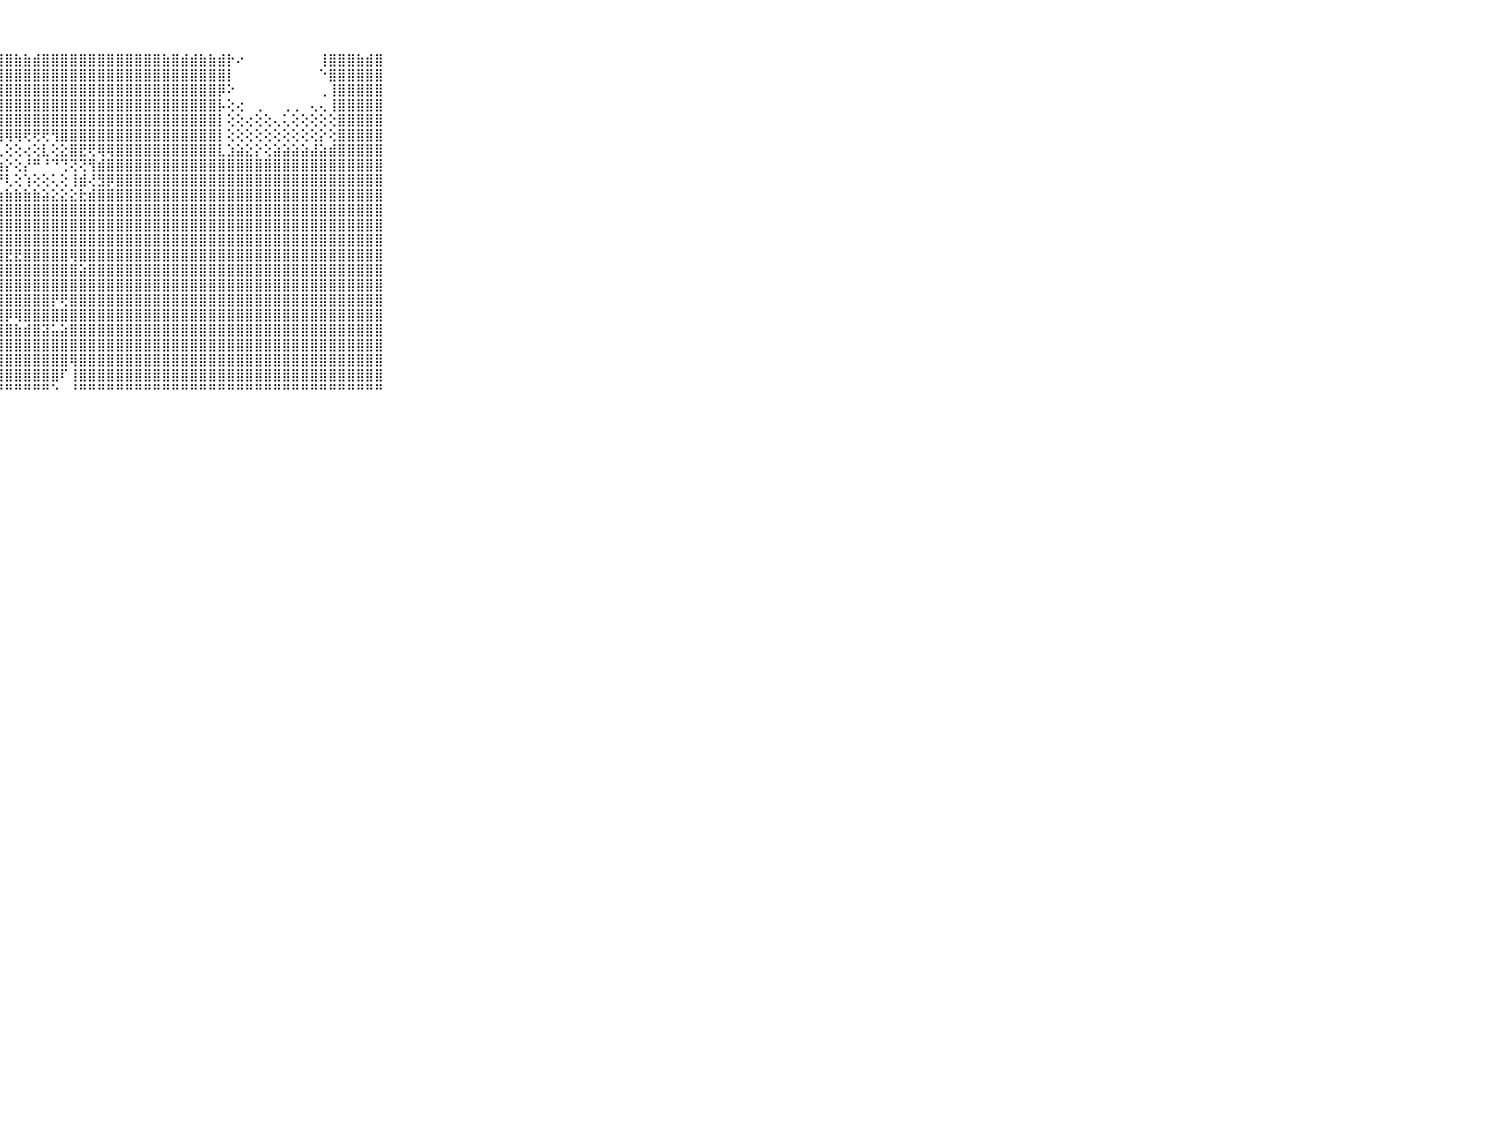

⠀⠀⠀⠀⠀⠀⠀⠀⠀⠀⠀⣵⣿⣷⣿⣿⣿⣷⣾⣾⣷⣿⣿⣾⣿⣿⣿⣿⣿⣷⣷⣾⣿⣿⣿⣿⣿⣿⣿⣿⣿⣿⣿⣿⣿⣷⣿⣾⣾⣷⣷⣾⡗⠔⠀⠀⠀⠀⠀⠀⠀⠀⢸⣿⣿⣿⣷⣾⣿⠀⠀⠀⠀⠀⠀⠀⠀⠀⠀⠀⠀
⠀⠀⠀⠀⠀⠀⠀⠀⠀⠀⠀⣿⣿⣿⣿⣿⣿⣿⣿⣿⣿⣿⣿⣿⣿⣿⣿⣿⣿⣿⣿⣿⣿⣿⣿⣿⣿⣿⣿⣿⣿⣿⣿⣿⣿⣿⣿⣿⣿⣿⣿⣿⡇⠀⠀⠀⠀⠀⠀⠀⠀⠀⠑⣿⣿⣿⣿⣿⣿⠀⠀⠀⠀⠀⠀⠀⠀⠀⠀⠀⠀
⠀⠀⠀⠀⠀⠀⠀⠀⠀⠀⠀⣼⣿⣿⣿⣿⣿⣿⣿⣿⣿⣿⣿⣿⣿⣿⣿⣿⣿⣿⣿⣿⣿⣿⣿⣿⣿⣿⣿⣿⣿⣿⣿⣿⣿⣿⣿⣿⣿⣿⣿⡿⠕⠀⠀⠀⠀⠀⠀⠀⠀⠀⢀⢸⣿⣿⣿⣿⣿⠀⠀⠀⠀⠀⠀⠀⠀⠀⠀⠀⠀
⠀⠀⠀⠀⠀⠀⠀⠀⠀⠀⠀⣿⣿⣿⣿⣿⣿⣿⣿⣿⣿⣿⣿⣿⣿⣿⣿⣿⣿⣿⣿⣿⣿⣿⣿⣿⣿⣿⣿⣿⣿⣿⣿⣿⣿⣿⣿⣿⣿⣿⣿⡧⢕⢔⠀⢀⠀⠀⢀⢀⠀⢄⢄⢸⣿⣿⣿⣿⣿⠀⠀⠀⠀⠀⠀⠀⠀⠀⠀⠀⠀
⠀⠀⠀⠀⠀⠀⠀⠀⠀⠀⠀⣿⣿⣿⣿⣿⣿⣿⣿⣿⣿⣿⣿⣿⣿⣿⣿⣿⣿⣿⣿⣿⣿⣿⣿⣿⣿⣿⣿⣿⣿⣿⣿⣿⣿⣿⣿⣿⣿⣿⣿⡇⢕⢕⢔⢕⢕⢄⢅⢕⢕⢕⢕⢕⣿⣿⣿⣿⣿⠀⠀⠀⠀⠀⠀⠀⠀⠀⠀⠀⠀
⠀⠀⠀⠀⠀⠀⠀⠀⠀⠀⠀⣿⣿⣿⣿⣿⣿⣿⣿⣿⣿⣿⣿⣿⣿⣿⣿⣿⢿⢿⢟⢟⢟⢻⣿⣿⣿⣿⣿⣿⣿⣿⣿⣿⣿⣿⣿⣿⣿⣿⣿⡇⢕⢕⢕⢕⢕⢕⢕⢕⢕⢕⡕⢕⣿⣿⣿⣿⣿⠀⠀⠀⠀⠀⠀⠀⠀⠀⠀⠀⠀
⠀⠀⠀⠀⠀⠀⠀⠀⠀⠀⠀⣿⣿⣿⣿⣿⣿⣿⣿⣿⣿⣿⣿⣿⡿⢿⢏⢅⢕⢕⢔⢕⣇⢕⣕⣿⣟⢟⢿⢿⣿⣿⣿⣿⣿⣿⣿⣿⣿⣿⣿⣇⣱⣵⣕⡕⢕⣵⣵⣵⣵⣼⣵⣾⣿⣿⣿⣿⣿⠀⠀⠀⠀⠀⠀⠀⠀⠀⠀⠀⠀
⠀⠀⠀⠀⠀⠀⠀⠀⠀⠀⠀⣿⣿⣿⣿⣿⣿⣿⣿⣿⣿⣿⣿⢿⢇⢕⢕⢵⡕⢕⡜⠛⠘⠙⢙⢝⢝⢻⣾⣿⣿⣿⣿⣿⣿⣿⣿⣿⣿⣿⣿⣿⣿⣿⣿⣿⣿⣿⣿⣿⣿⣿⣿⣿⣿⣿⣿⣿⣿⠀⠀⠀⠀⠀⠀⠀⠀⠀⠀⠀⠀
⠀⠀⠀⠀⠀⠀⠀⠀⠀⠀⠀⣿⣿⣿⣿⣿⣿⣿⣿⣿⣿⣿⡏⢱⡾⢇⢎⡟⢇⢕⢱⢕⢕⢅⢕⢸⣾⢜⣻⡿⣿⣿⣿⣿⣿⣿⣿⣿⣿⣿⣿⣿⣿⣿⣿⣿⣿⣿⣿⣿⣿⣿⣿⣿⣿⣿⣿⣿⣿⠀⠀⠀⠀⠀⠀⠀⠀⠀⠀⠀⠀
⠀⠀⠀⠀⠀⠀⠀⠀⠀⠀⠀⣿⣿⣿⣿⣿⣿⣿⣿⣿⣿⣿⡇⢕⢝⢻⣿⣷⣷⣷⣷⣷⣵⣕⣕⣕⣗⣾⣿⣿⣿⣿⣿⣿⣿⣿⣿⣿⣿⣿⣿⣿⣿⣿⣿⣿⣿⣿⣿⣿⣿⣿⣿⣿⣿⣿⣿⣿⣿⠀⠀⠀⠀⠀⠀⠀⠀⠀⠀⠀⠀
⠀⠀⠀⠀⠀⠀⠀⠀⠀⠀⠀⣿⣿⣿⣿⣿⣿⣿⣿⣿⣿⣿⢕⢸⣽⣿⣿⣿⣿⣿⣿⣿⣿⣿⣿⣿⣿⣿⣿⣿⣿⣿⣿⣿⣿⣿⣿⣿⣿⣿⣿⣿⣿⣿⣿⣿⣿⣿⣿⣿⣿⣿⣿⣿⣿⣿⣿⣿⣿⠀⠀⠀⠀⠀⠀⠀⠀⠀⠀⠀⠀
⠀⠀⠀⠀⠀⠀⠀⠀⠀⠀⠀⣿⣿⣿⣿⣿⣿⣿⣿⣿⣿⣿⢕⢜⣿⣿⣿⣿⣿⣿⣿⣿⣿⣿⣿⣿⣿⣿⣿⣿⣿⣿⣿⣿⣿⣿⣿⣿⣿⣿⣿⣿⣿⣿⣿⣿⣿⣿⣿⣿⣿⣿⣿⣿⣿⣿⣿⣿⣿⠀⠀⠀⠀⠀⠀⠀⠀⠀⠀⠀⠀
⠀⠀⠀⠀⠀⠀⠀⠀⠀⠀⠀⣿⣿⣿⣿⣿⣿⣿⣿⣿⣿⣿⢕⢕⣿⣿⣿⣿⣿⣿⣿⣿⣿⣿⣿⣿⣿⣿⣿⣿⣿⣿⣿⣿⣿⣿⣿⣿⣿⣿⣿⣿⣿⣿⣿⣿⣿⣿⣿⣿⣿⣿⣿⣿⣿⣿⣿⣿⣿⠀⠀⠀⠀⠀⠀⠀⠀⠀⠀⠀⠀
⠀⠀⠀⠀⠀⠀⠀⠀⠀⠀⠀⣿⣿⣿⣿⣿⣿⣿⣿⣿⣿⣿⣇⣱⣿⣿⣿⣿⣟⣟⣿⣿⣿⣿⣿⢿⣿⣿⣿⣿⣿⣿⣿⣿⣿⣿⣿⣿⣿⣿⣿⣿⣿⣿⣿⣿⣿⣿⣿⣿⣿⣿⣿⣿⣿⣿⣿⣿⣿⠀⠀⠀⠀⠀⠀⠀⠀⠀⠀⠀⠀
⠀⠀⠀⠀⠀⠀⠀⠀⠀⠀⠀⣿⣿⣿⣿⣿⣿⣿⣿⣿⣿⣿⣿⣿⣿⣿⣿⣿⣿⣿⣿⣿⣿⣿⣿⣿⣵⣿⣿⣿⣿⣿⣿⣿⣿⣿⣿⣿⣿⣿⣿⣿⣿⣿⣿⣿⣿⣿⣿⣿⣿⣿⣿⣿⣿⣿⣿⣿⣿⠀⠀⠀⠀⠀⠀⠀⠀⠀⠀⠀⠀
⠀⠀⠀⠀⠀⠀⠀⠀⠀⠀⠀⣿⣿⣿⣿⣿⣿⣿⣿⣿⣿⣿⣿⣿⣿⣿⣿⣿⣿⣿⣿⣿⣿⣿⣿⣿⣿⣿⣿⣿⣿⣿⣿⣿⣿⣿⣿⣿⣿⣿⣿⣿⣿⣿⣿⣿⣿⣿⣿⣿⣿⣿⣿⣿⣿⣿⣿⣿⣿⠀⠀⠀⠀⠀⠀⠀⠀⠀⠀⠀⠀
⠀⠀⠀⠀⠀⠀⠀⠀⠀⠀⠀⣿⣿⣿⣿⣿⣿⣿⣿⣿⣿⣿⣿⣿⣿⣿⣿⣿⣿⣿⣿⣿⣿⡟⢟⣿⣿⣿⣿⣿⣿⣿⣿⣿⣿⣿⣿⣿⣿⣿⣿⣿⣿⣿⣿⣿⣿⣿⣿⣿⣿⣿⣿⣿⣿⣿⣿⣿⣿⠀⠀⠀⠀⠀⠀⠀⠀⠀⠀⠀⠀
⠀⠀⠀⠀⠀⠀⠀⠀⠀⠀⠀⣿⣿⣿⣿⣿⣿⣿⣿⣿⣿⣿⣿⣿⣿⣿⣿⣿⡿⢿⣿⣿⣿⣿⣿⣿⣿⣿⣿⣿⣿⣿⣿⣿⣿⣿⣿⣿⣿⣿⣿⣿⣿⣿⣿⣿⣿⣿⣿⣿⣿⣿⣿⣿⣿⣿⣿⣿⣿⠀⠀⠀⠀⠀⠀⠀⠀⠀⠀⠀⠀
⠀⠀⠀⠀⠀⠀⠀⠀⠀⠀⠀⣹⣿⣿⣿⣿⣿⣿⣿⣿⣿⣿⢏⣿⣿⣿⣿⣿⣿⣷⣾⣿⣽⣥⣵⣿⣿⣿⣿⣿⣿⣿⣿⣿⣿⣿⣿⣿⣿⣿⣿⣿⣿⣿⣿⣿⣿⣿⣿⣿⣿⣿⣿⣿⣿⣿⣿⣿⣿⠀⠀⠀⠀⠀⠀⠀⠀⠀⠀⠀⠀
⠀⠀⠀⠀⠀⠀⠀⠀⠀⠀⠀⣿⣿⣿⣿⣿⣿⣿⣿⣿⣿⡏⢸⣿⣿⣿⣿⣿⣿⣿⣿⣿⣿⣿⣿⣿⣿⣿⣿⣿⣿⣿⣿⣿⣿⣿⣿⣿⣿⣿⣿⣿⣿⣿⣿⣿⣿⣿⣿⣿⣿⣿⣿⣿⣿⣿⣿⣿⣿⠀⠀⠀⠀⠀⠀⠀⠀⠀⠀⠀⠀
⠀⠀⠀⠀⠀⠀⠀⠀⠀⠀⠀⣿⣿⣿⣿⣿⣿⣿⣿⣿⣿⣿⢕⢻⣿⣿⣿⣿⣿⣿⣿⣿⣿⣿⣿⢿⣿⣿⣿⣿⣿⣿⣿⣿⣿⣿⣿⣿⣿⣿⣿⣿⣿⣿⣿⣿⣿⣿⣿⣿⣿⣿⣿⣿⣿⣿⣿⣿⣿⠀⠀⠀⠀⠀⠀⠀⠀⠀⠀⠀⠀
⠀⠀⠀⠀⠀⠀⠀⠀⠀⠀⠀⣿⣿⣿⣿⣿⣿⣿⣿⣿⣿⣿⡇⢕⢝⢿⣿⣿⣿⣿⣿⣿⣿⣿⠏⢸⣿⣿⣿⣿⣿⣿⣿⣿⣿⣿⣿⣿⣿⣿⣿⣿⣿⣿⣿⣿⣿⣿⣿⣿⣿⣿⣿⣿⣿⣿⣿⣿⣿⠀⠀⠀⠀⠀⠀⠀⠀⠀⠀⠀⠀
⠀⠀⠀⠀⠀⠀⠀⠀⠀⠀⠀⠛⠛⠛⠛⠛⠛⠛⠛⠛⠛⠛⠃⠑⠑⠑⠙⠛⠛⠛⠛⠛⠛⠑⠀⠘⠛⠛⠛⠛⠛⠛⠛⠛⠛⠛⠛⠛⠛⠛⠛⠛⠛⠛⠛⠛⠛⠛⠛⠛⠛⠛⠛⠛⠛⠛⠛⠛⠛⠀⠀⠀⠀⠀⠀⠀⠀⠀⠀⠀⠀